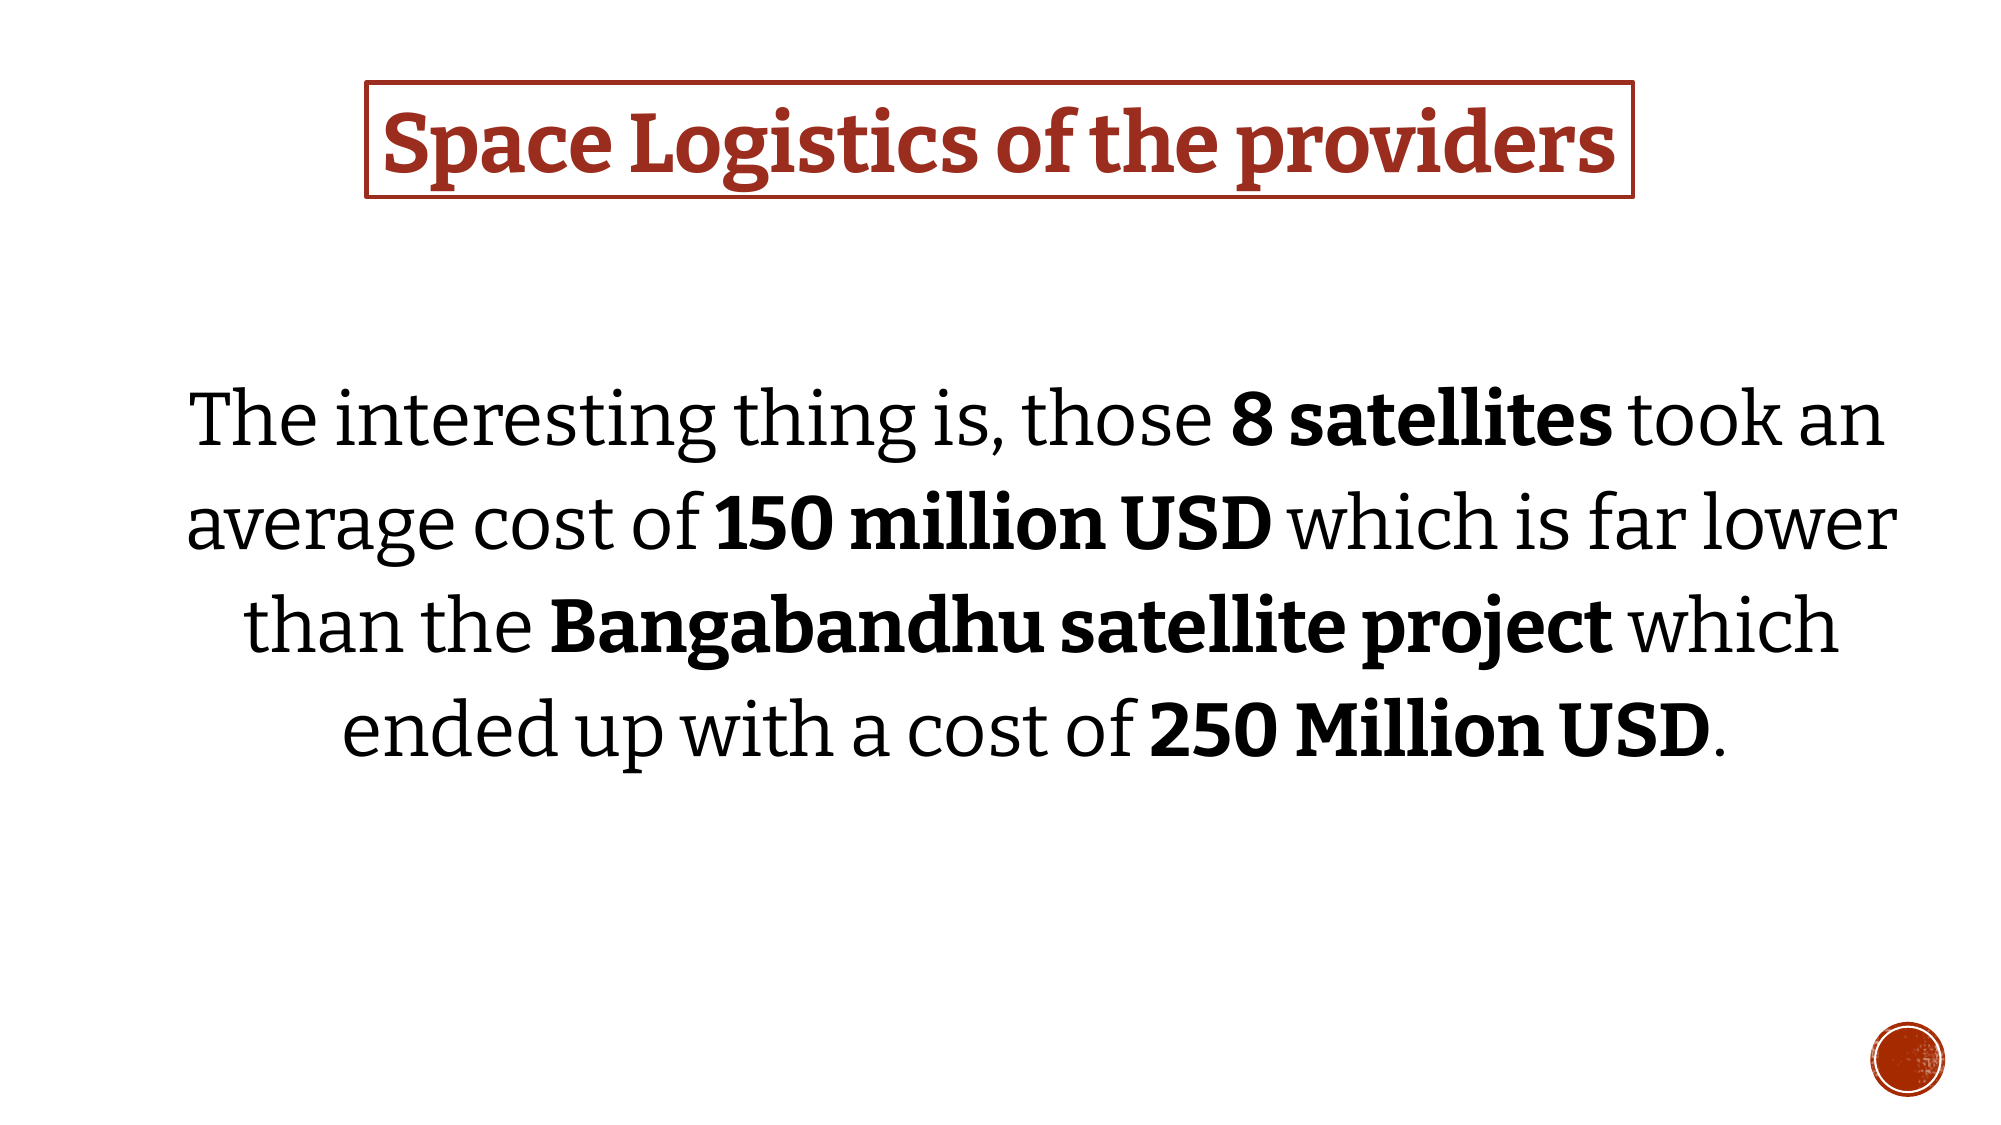

Space Logistics of the providers
The interesting thing is, those 8 satellites took an average cost of 150 million USD which is far lower than the Bangabandhu satellite project which ended up with a cost of 250 Million USD.